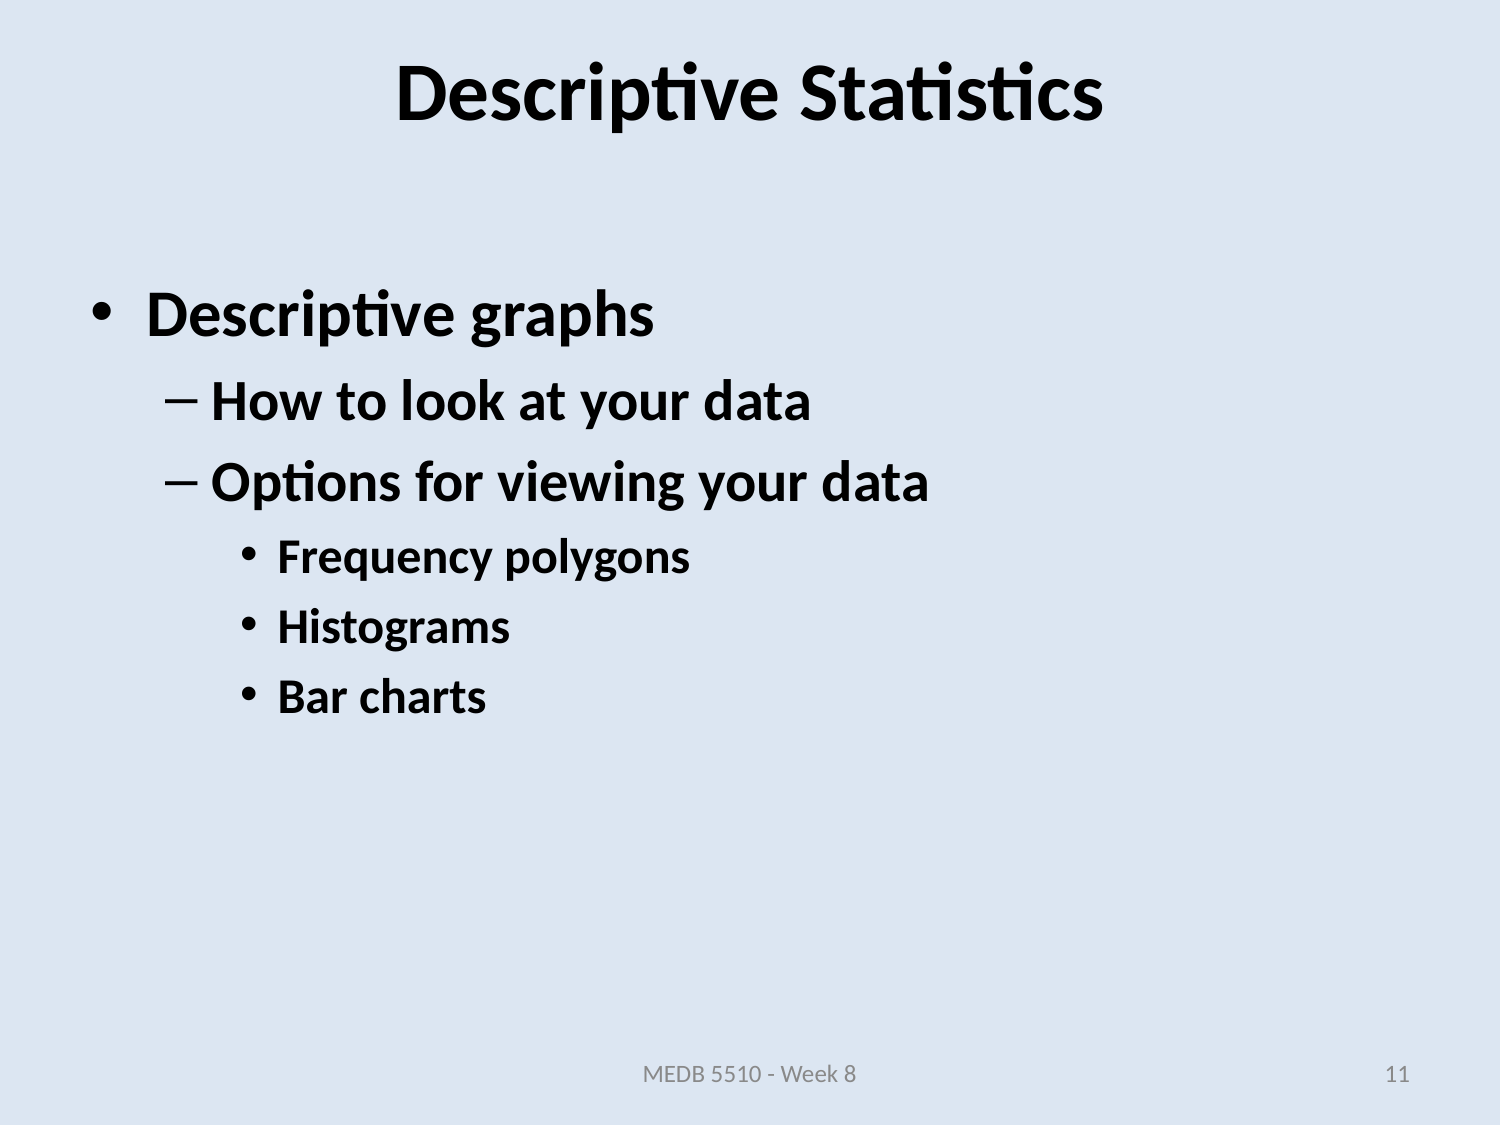

Descriptive graphs
How to look at your data
Options for viewing your data
Frequency polygons
Histograms
Bar charts

Descriptive Statistics
MEDB 5510 - Week 8
11